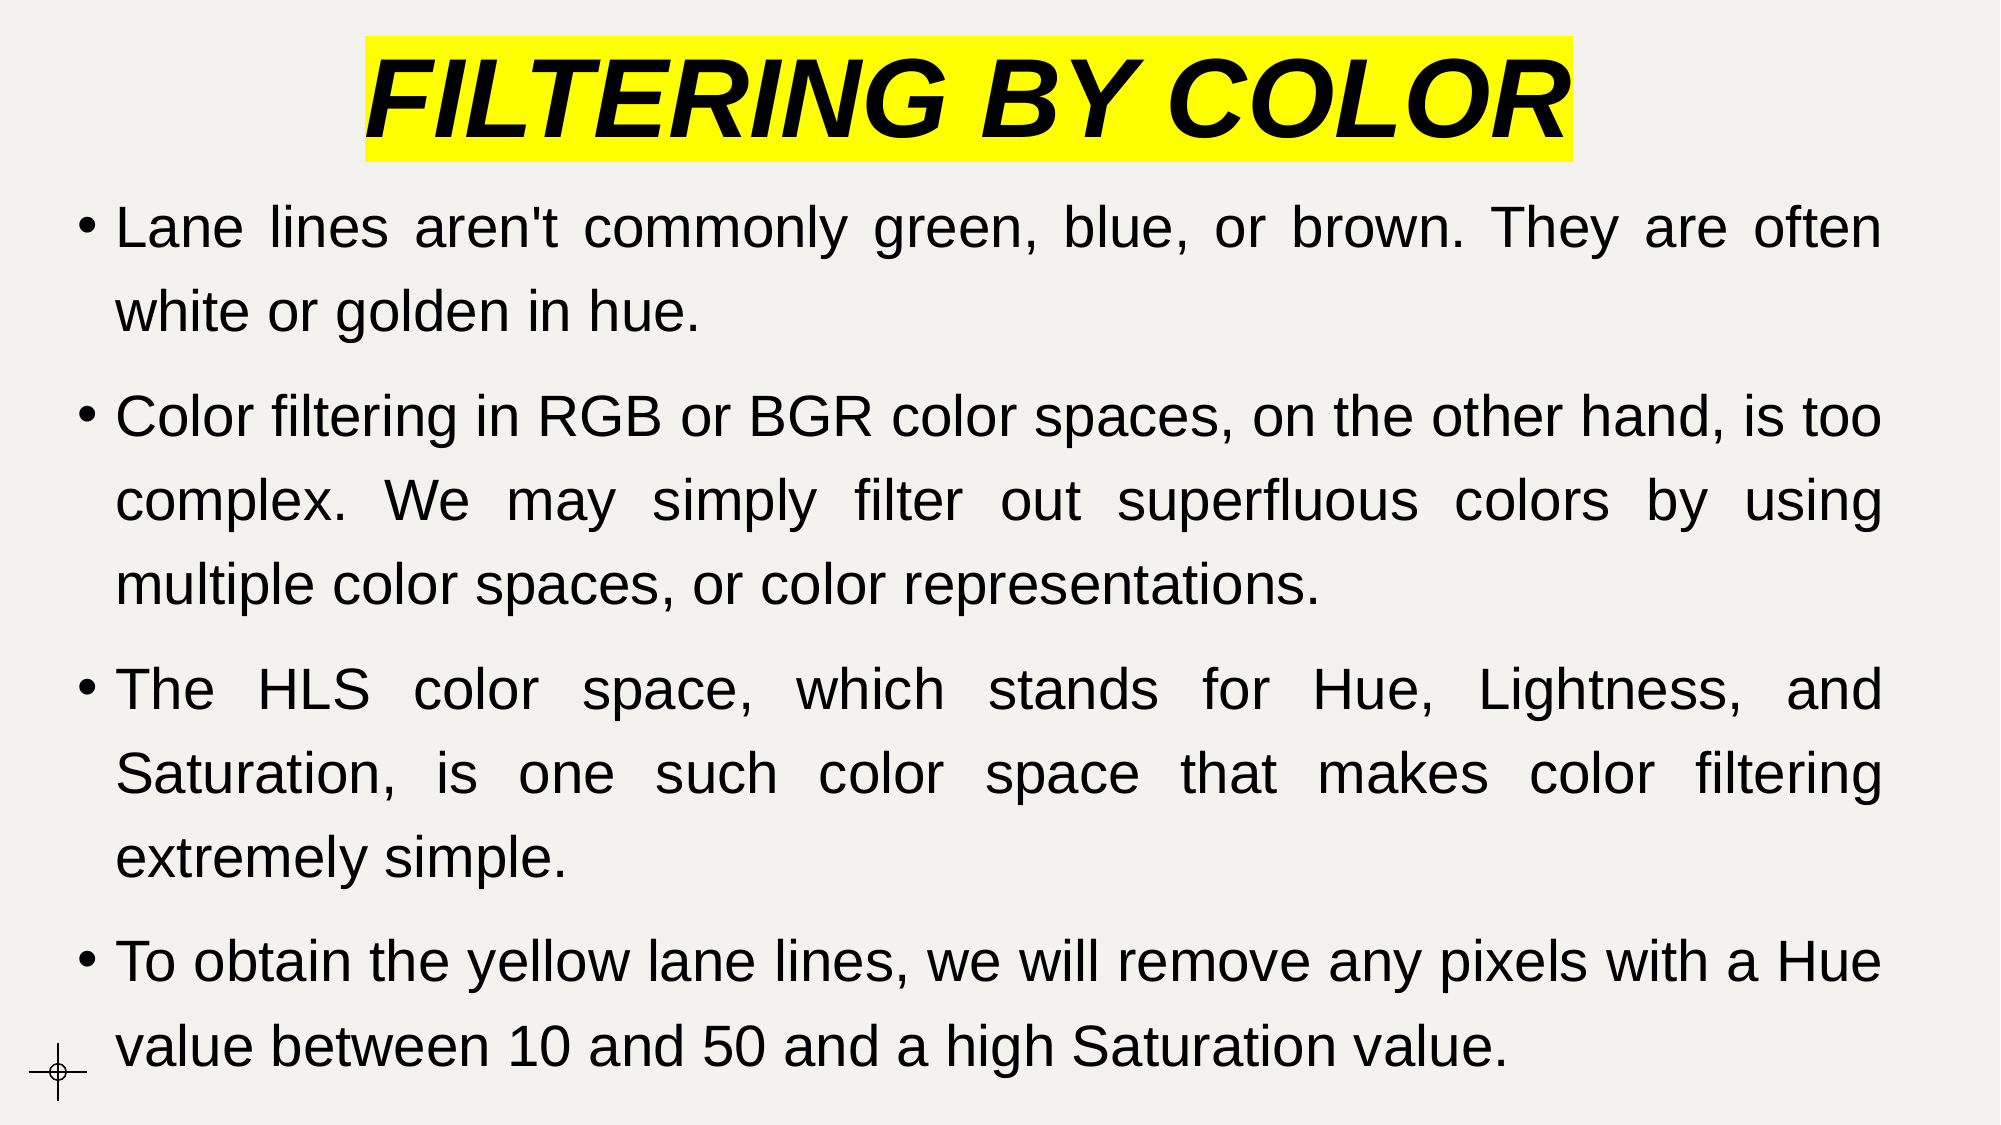

# FILTERING BY COLOR
Lane lines aren't commonly green, blue, or brown. They are often white or golden in hue.
Color filtering in RGB or BGR color spaces, on the other hand, is too complex. We may simply filter out superfluous colors by using multiple color spaces, or color representations.
The HLS color space, which stands for Hue, Lightness, and Saturation, is one such color space that makes color filtering extremely simple.
To obtain the yellow lane lines, we will remove any pixels with a Hue value between 10 and 50 and a high Saturation value.
To create the white lane lines, we'll remove any pixels with a Lightness value of less than 190.